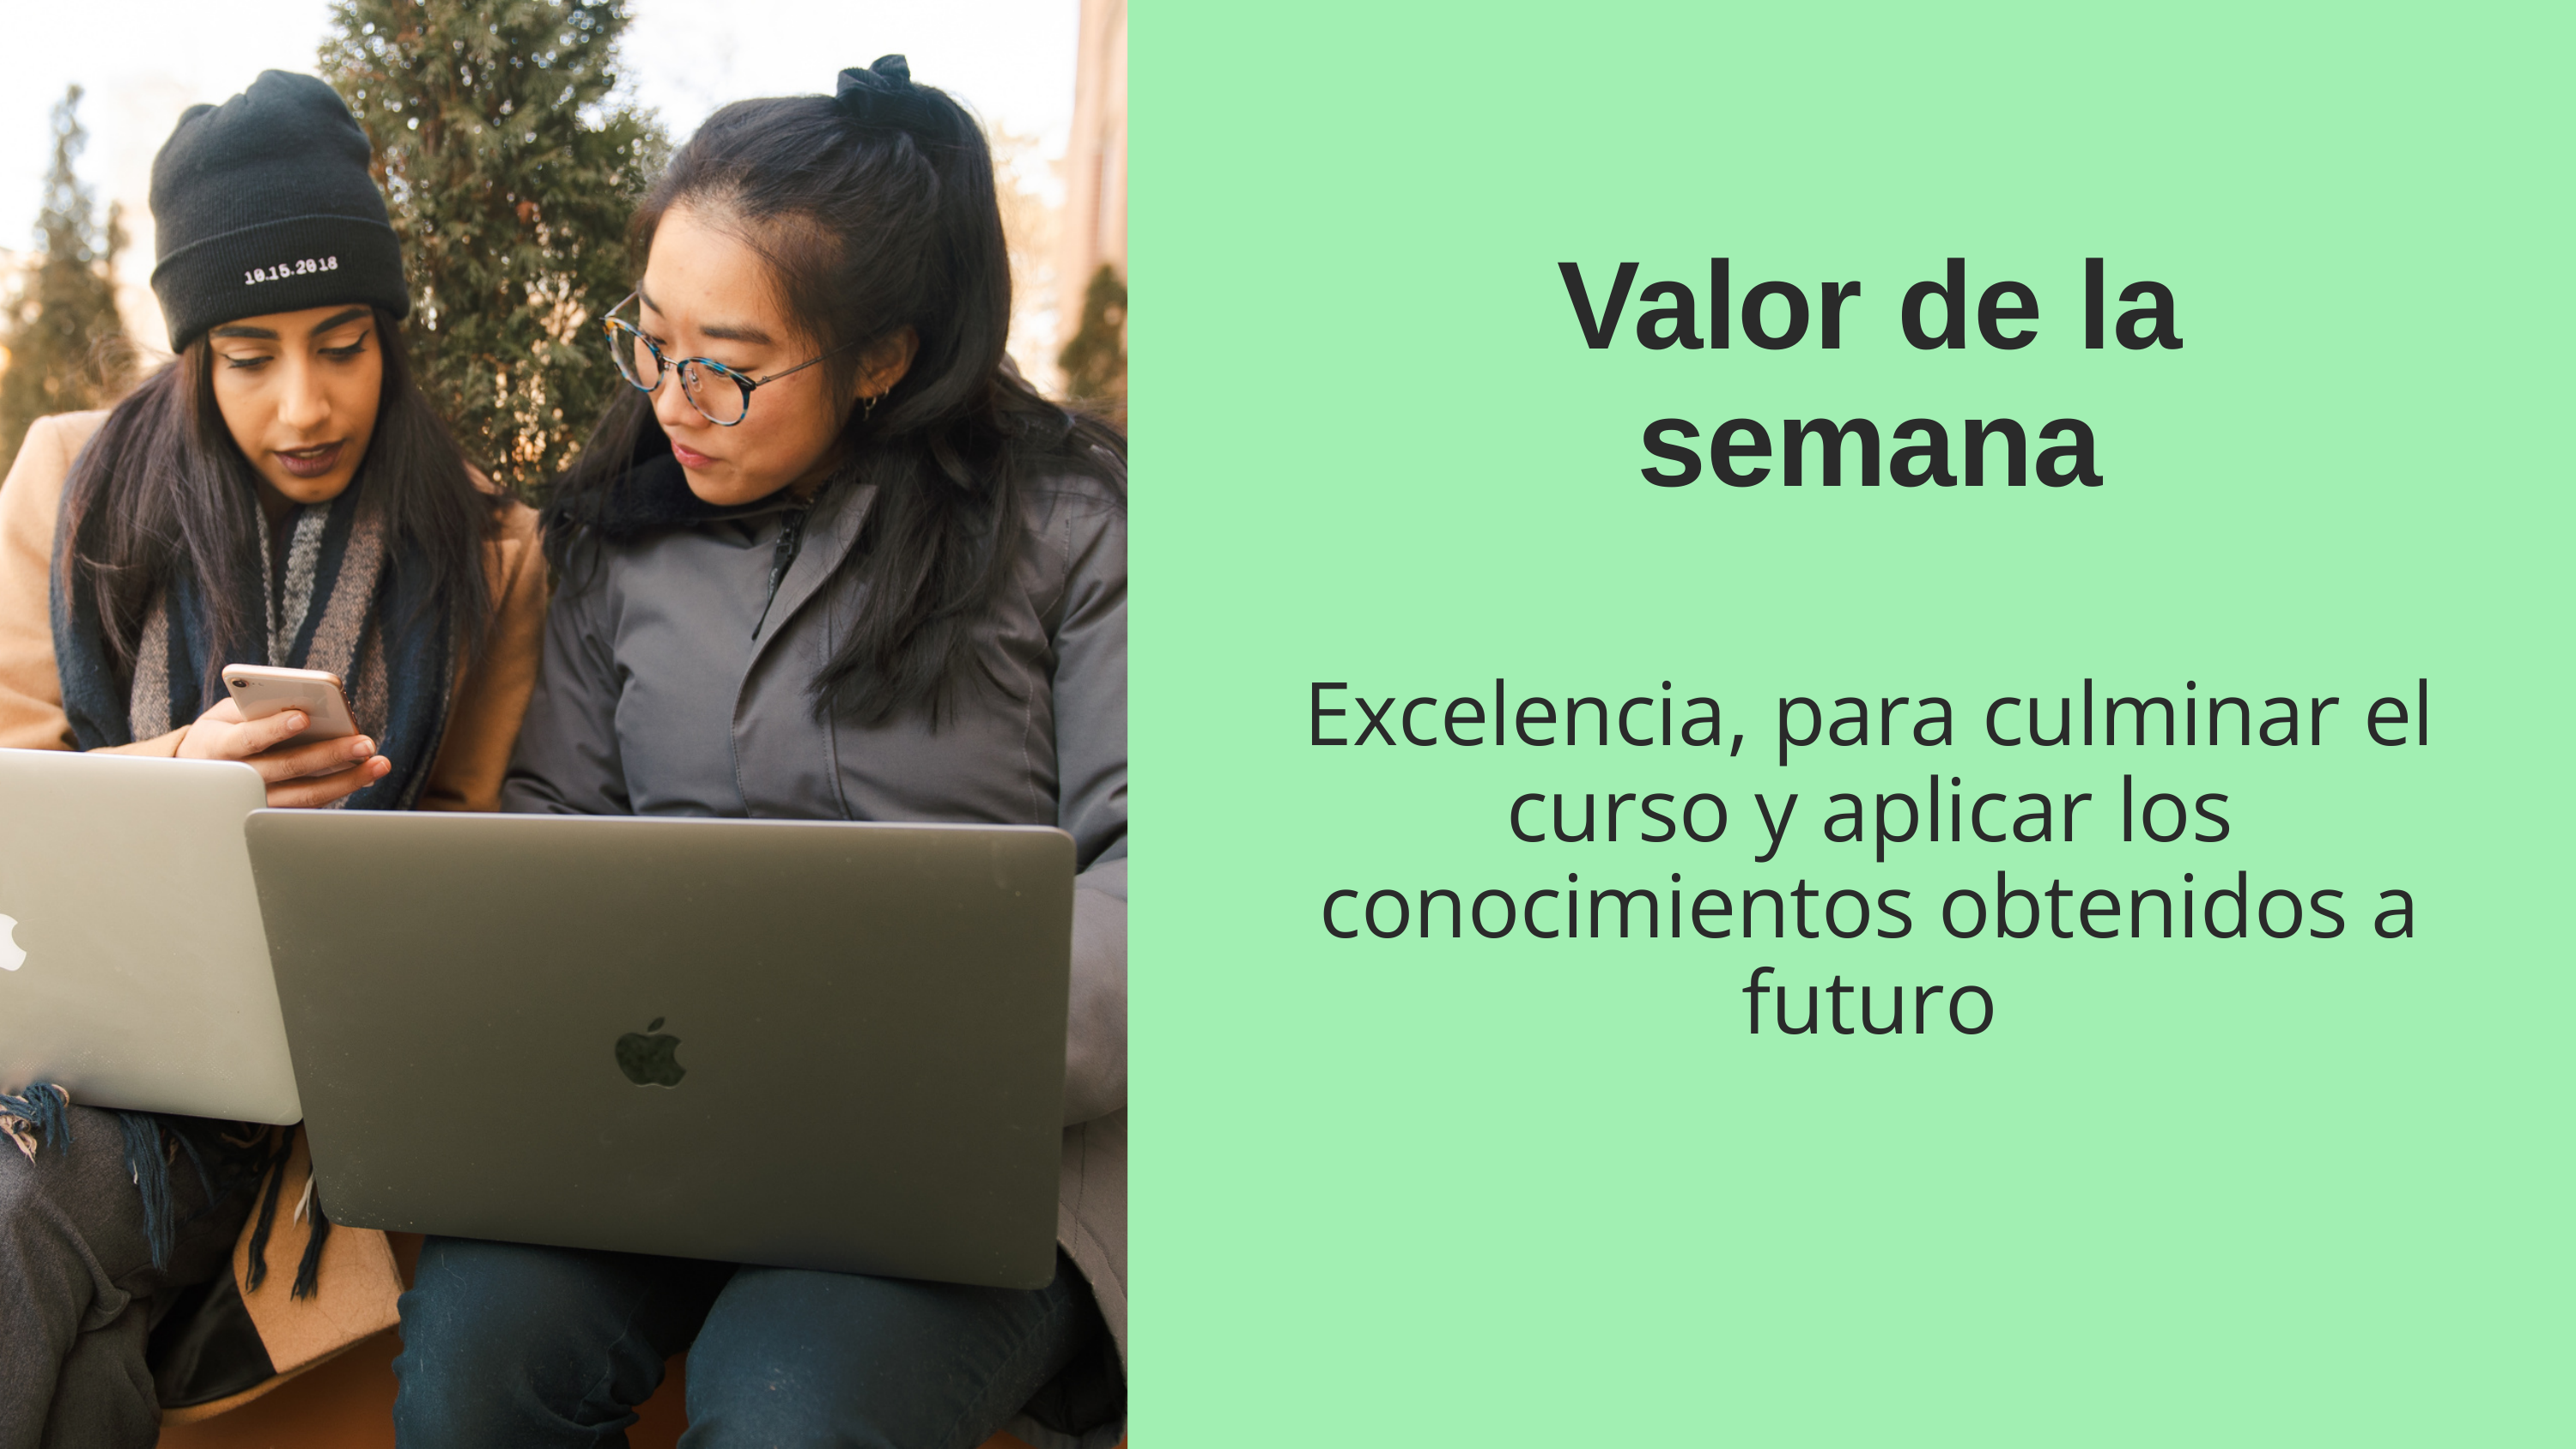

Valor de la semana
Excelencia, para culminar el curso y aplicar los conocimientos obtenidos a futuro